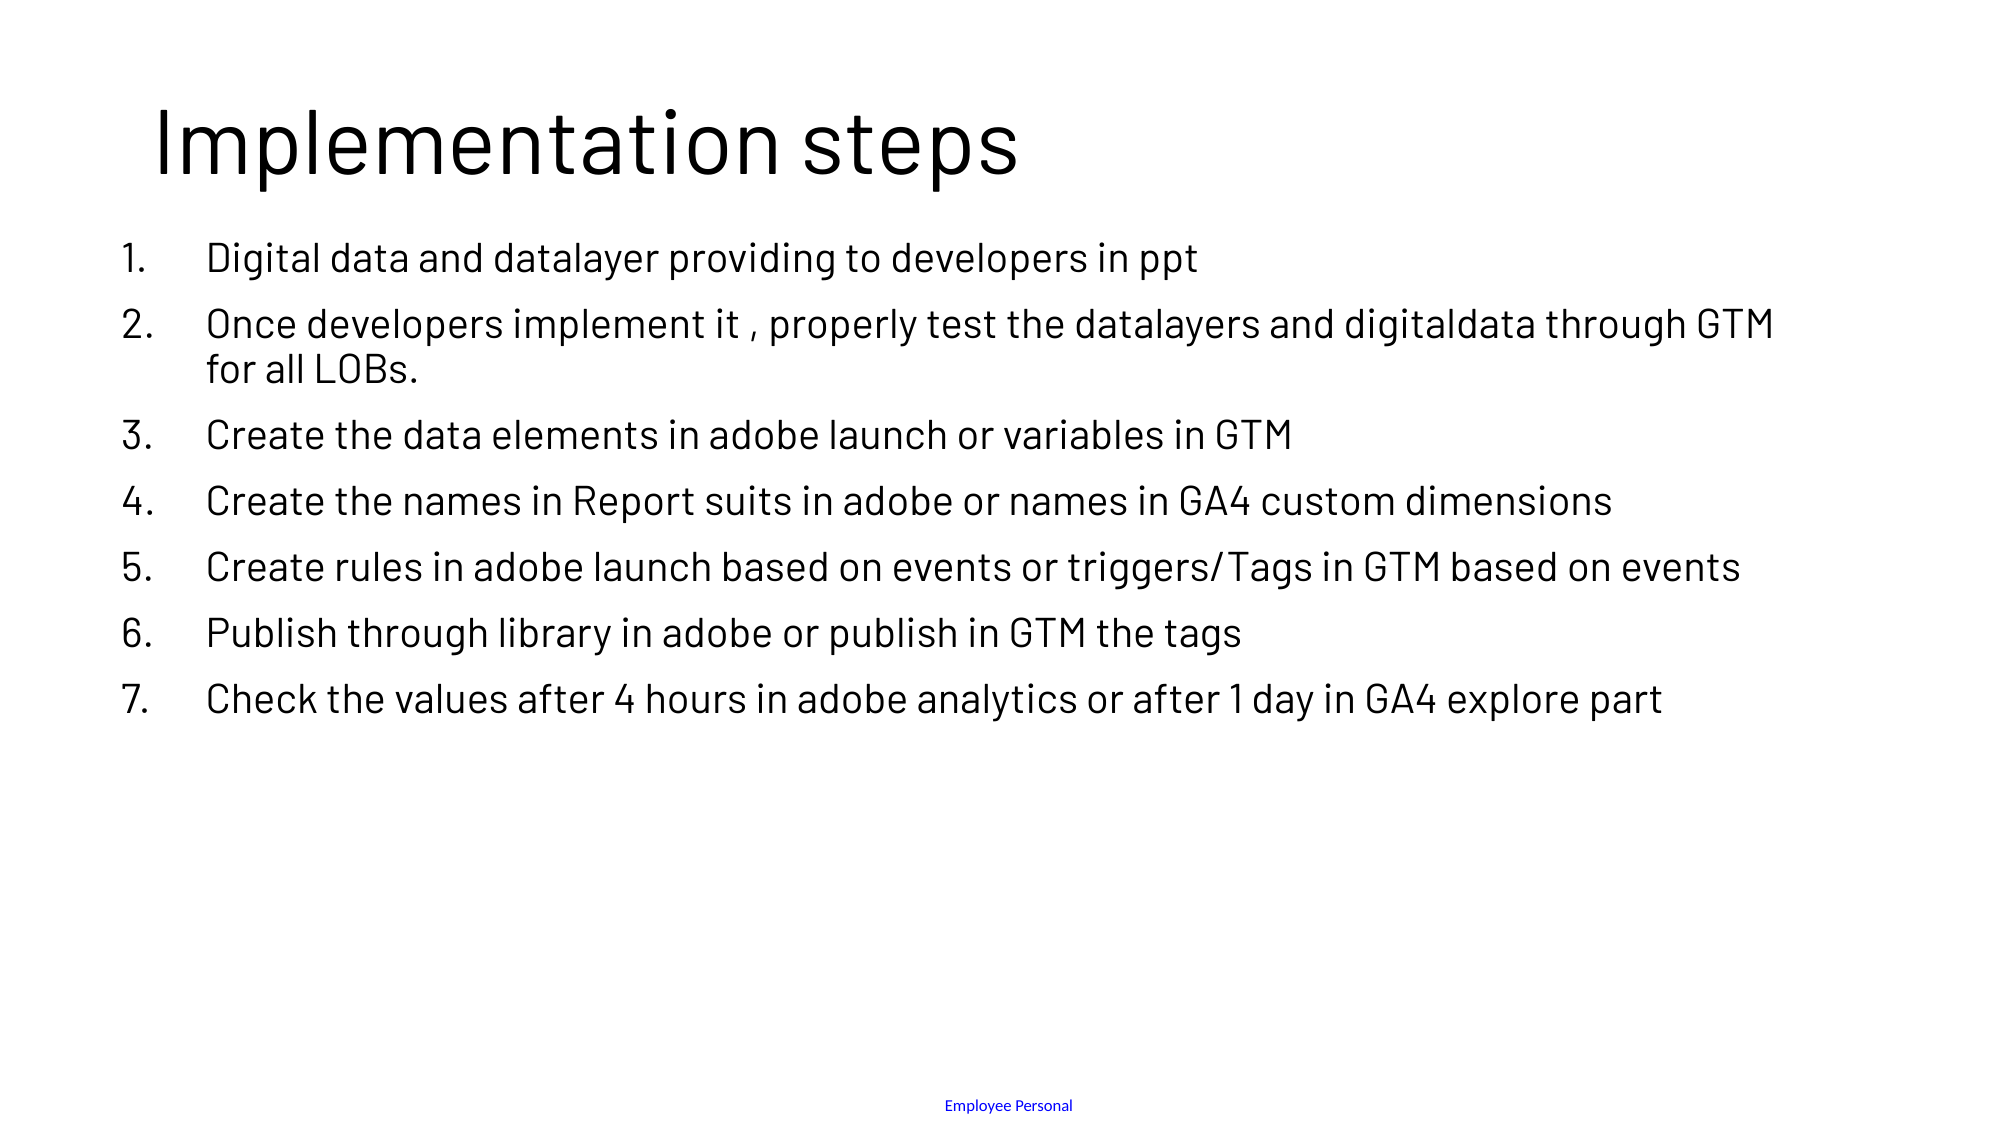

# Implementation steps
Digital data and datalayer providing to developers in ppt
Once developers implement it , properly test the datalayers and digitaldata through GTM for all LOBs.
Create the data elements in adobe launch or variables in GTM
Create the names in Report suits in adobe or names in GA4 custom dimensions
Create rules in adobe launch based on events or triggers/Tags in GTM based on events
Publish through library in adobe or publish in GTM the tags
Check the values after 4 hours in adobe analytics or after 1 day in GA4 explore part